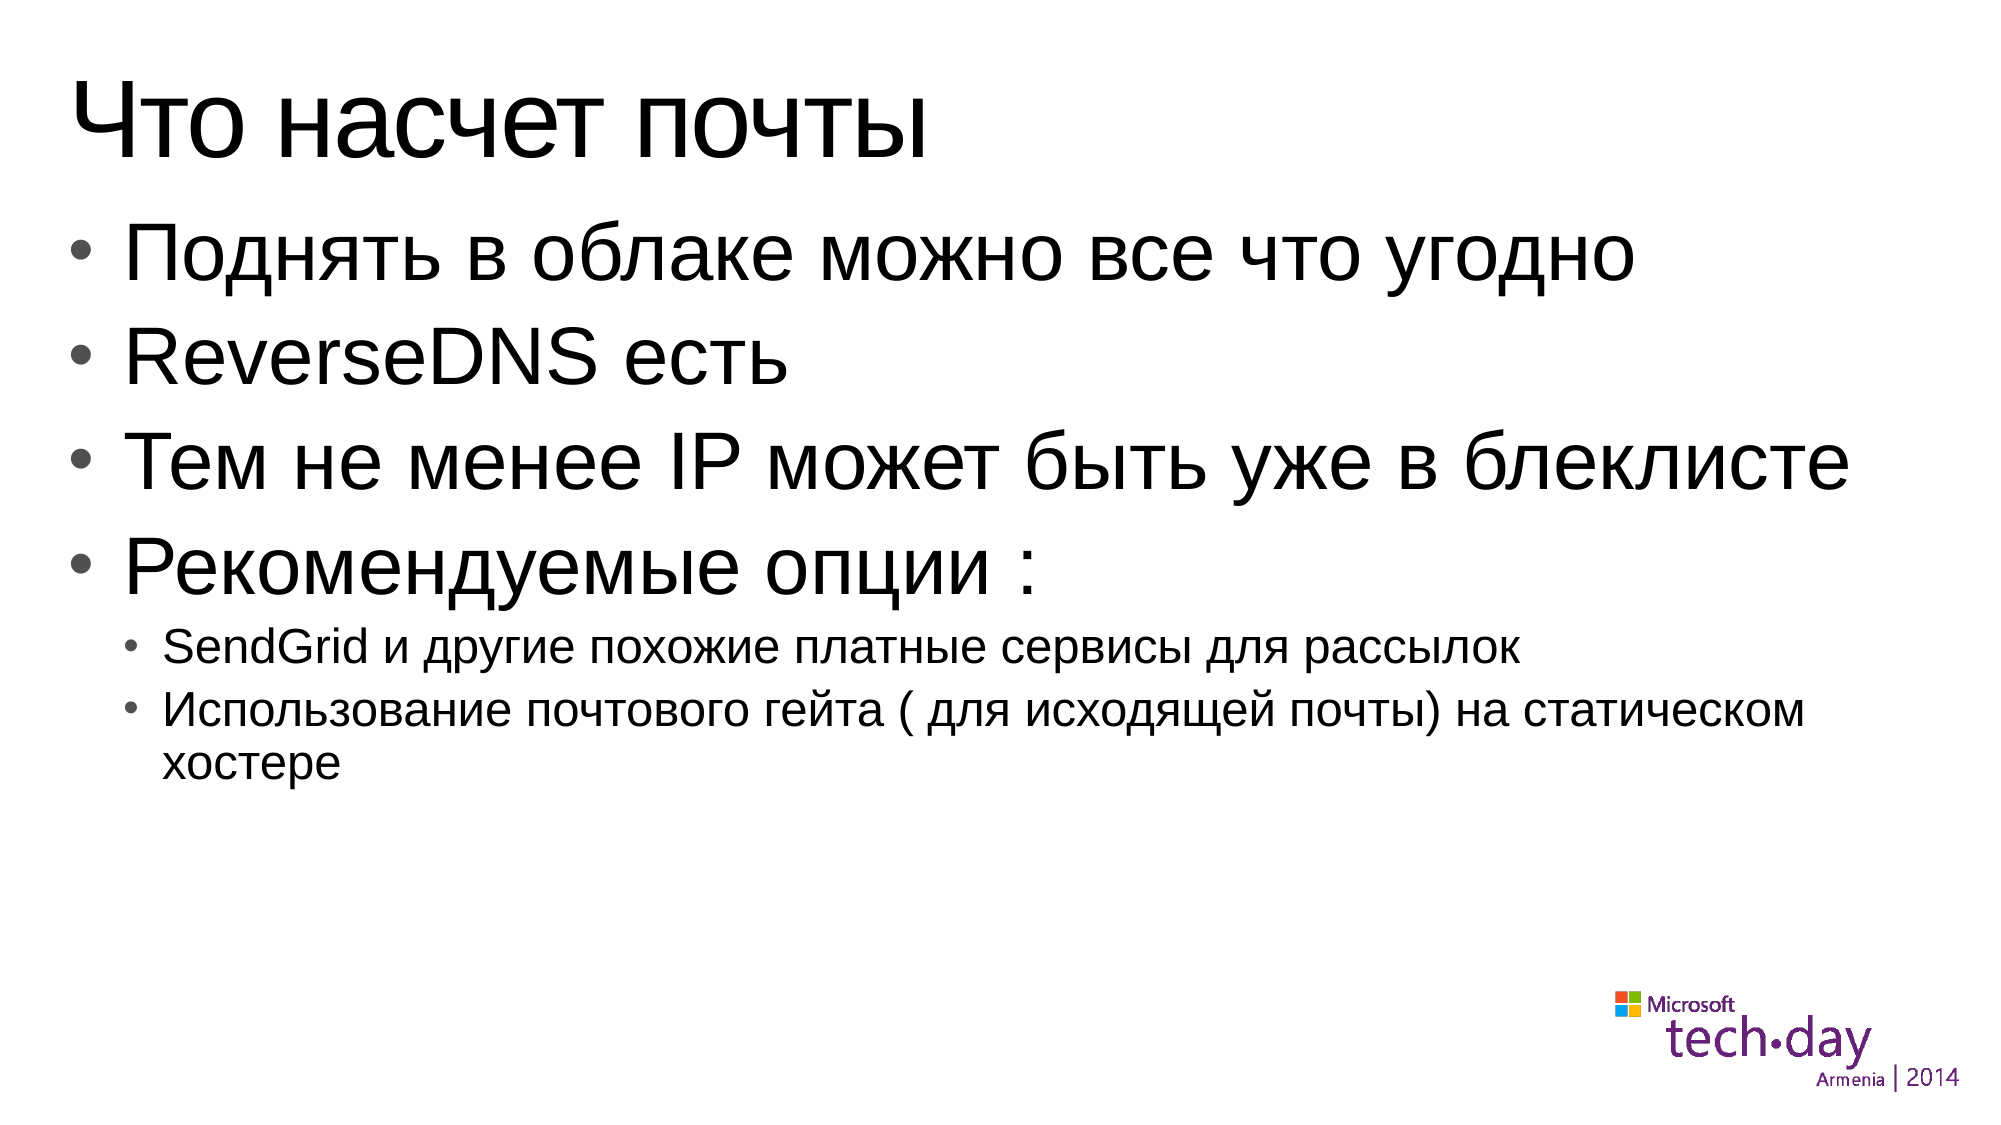

# Что насчет почты
Поднять в облаке можно все что угодно
ReverseDNS есть
Тем не менее IP может быть уже в блеклисте
Рекомендуемые опции :
SendGrid и другие похожие платные сервисы для рассылок
Использование почтового гейта ( для исходящей почты) на статическом хостере